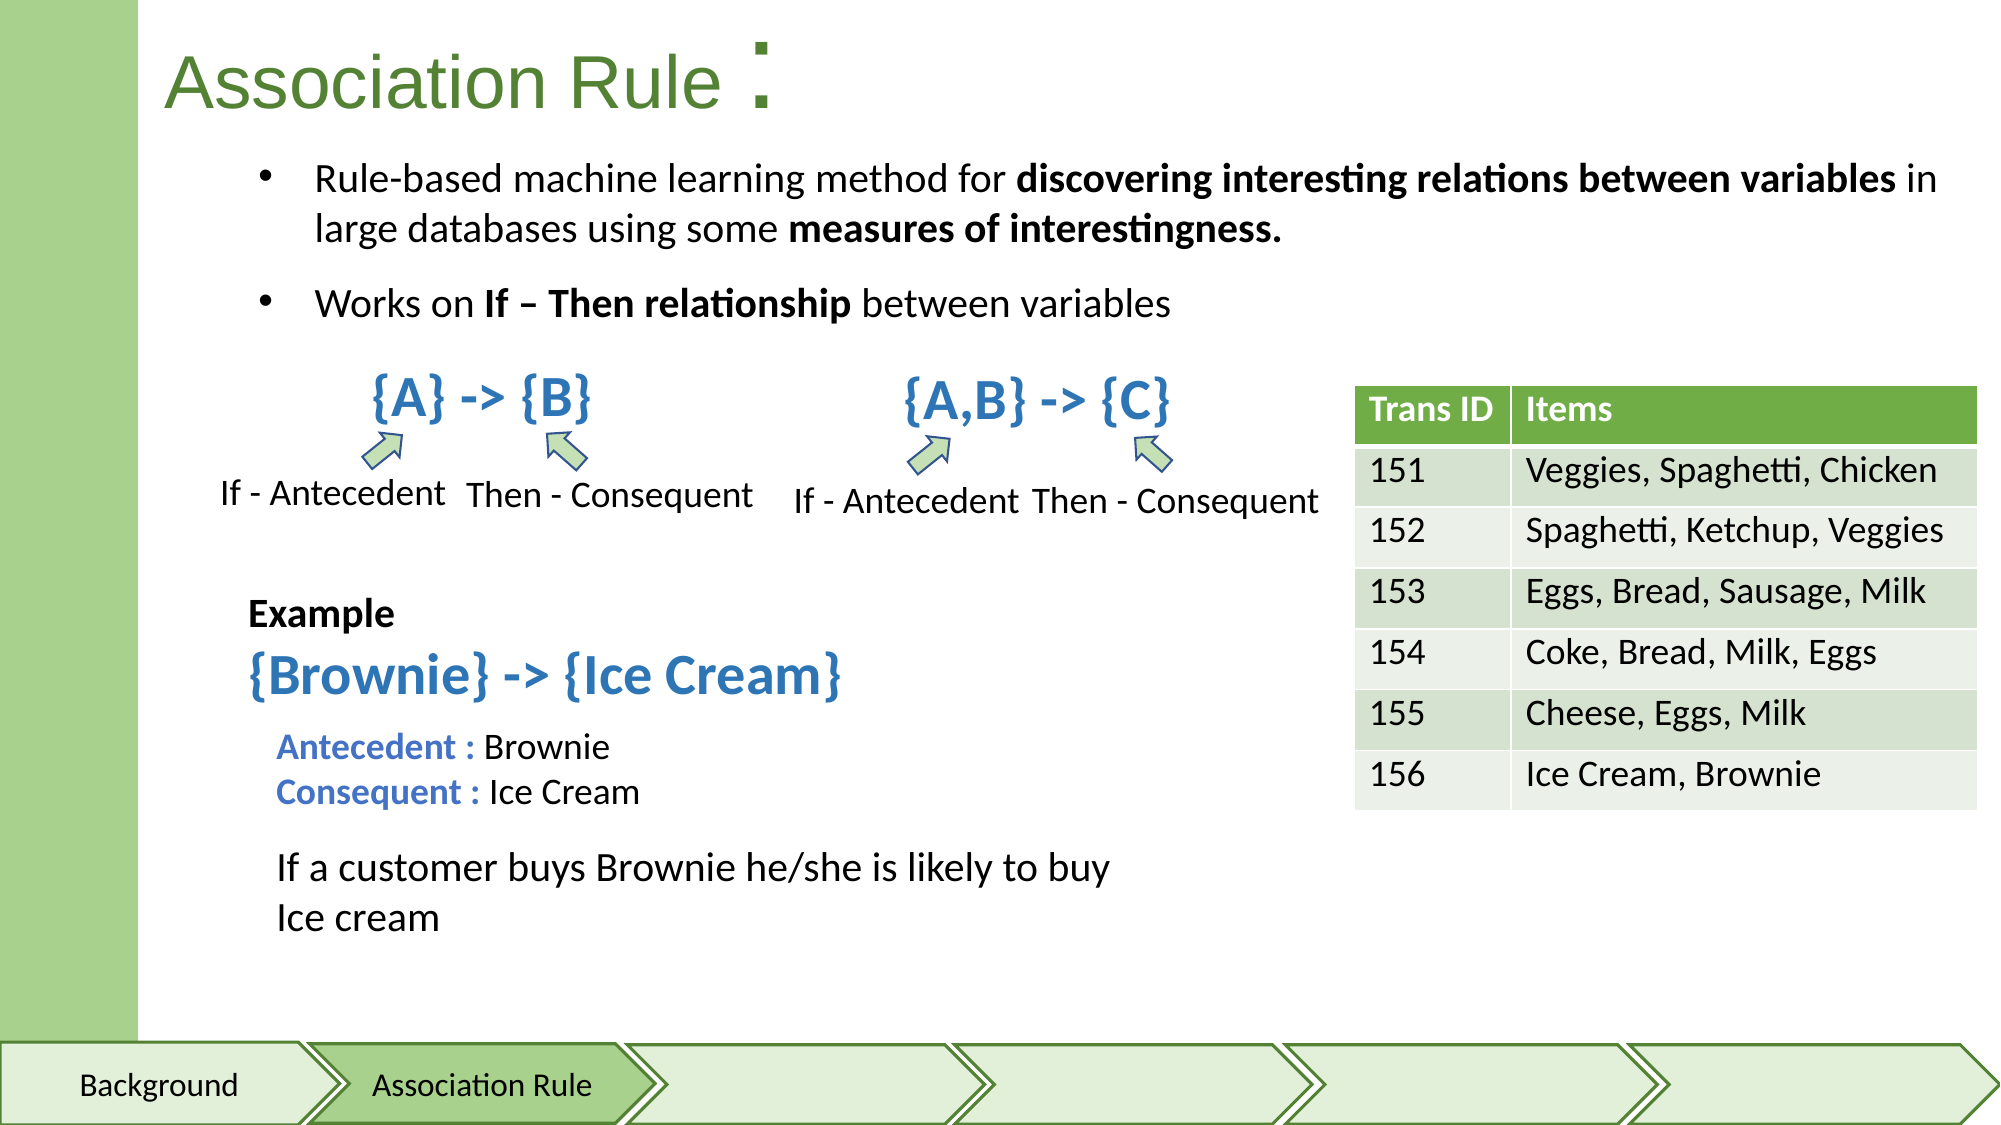

Association Rule :
Rule-based machine learning method for discovering interesting relations between variables in large databases using some measures of interestingness.
Works on If – Then relationship between variables

{A} -> {B}
{A,B} -> {C}
| Trans ID | Items |
| --- | --- |
| 151 | Veggies, Spaghetti, Chicken |
| 152 | Spaghetti, Ketchup, Veggies |
| 153 | Eggs, Bread, Sausage, Milk |
| 154 | Coke, Bread, Milk, Eggs |
| 155 | Cheese, Eggs, Milk |
| 156 | Ice Cream, Brownie |

If - Antecedent
Then - Consequent
 Then - Consequent
  If - Antecedent
Example
{Brownie} -> {Ice Cream}
Antecedent : Brownie
Consequent : Ice Cream

If a customer buys Brownie he/she is likely to buy
Ice cream
Background
Association Rule